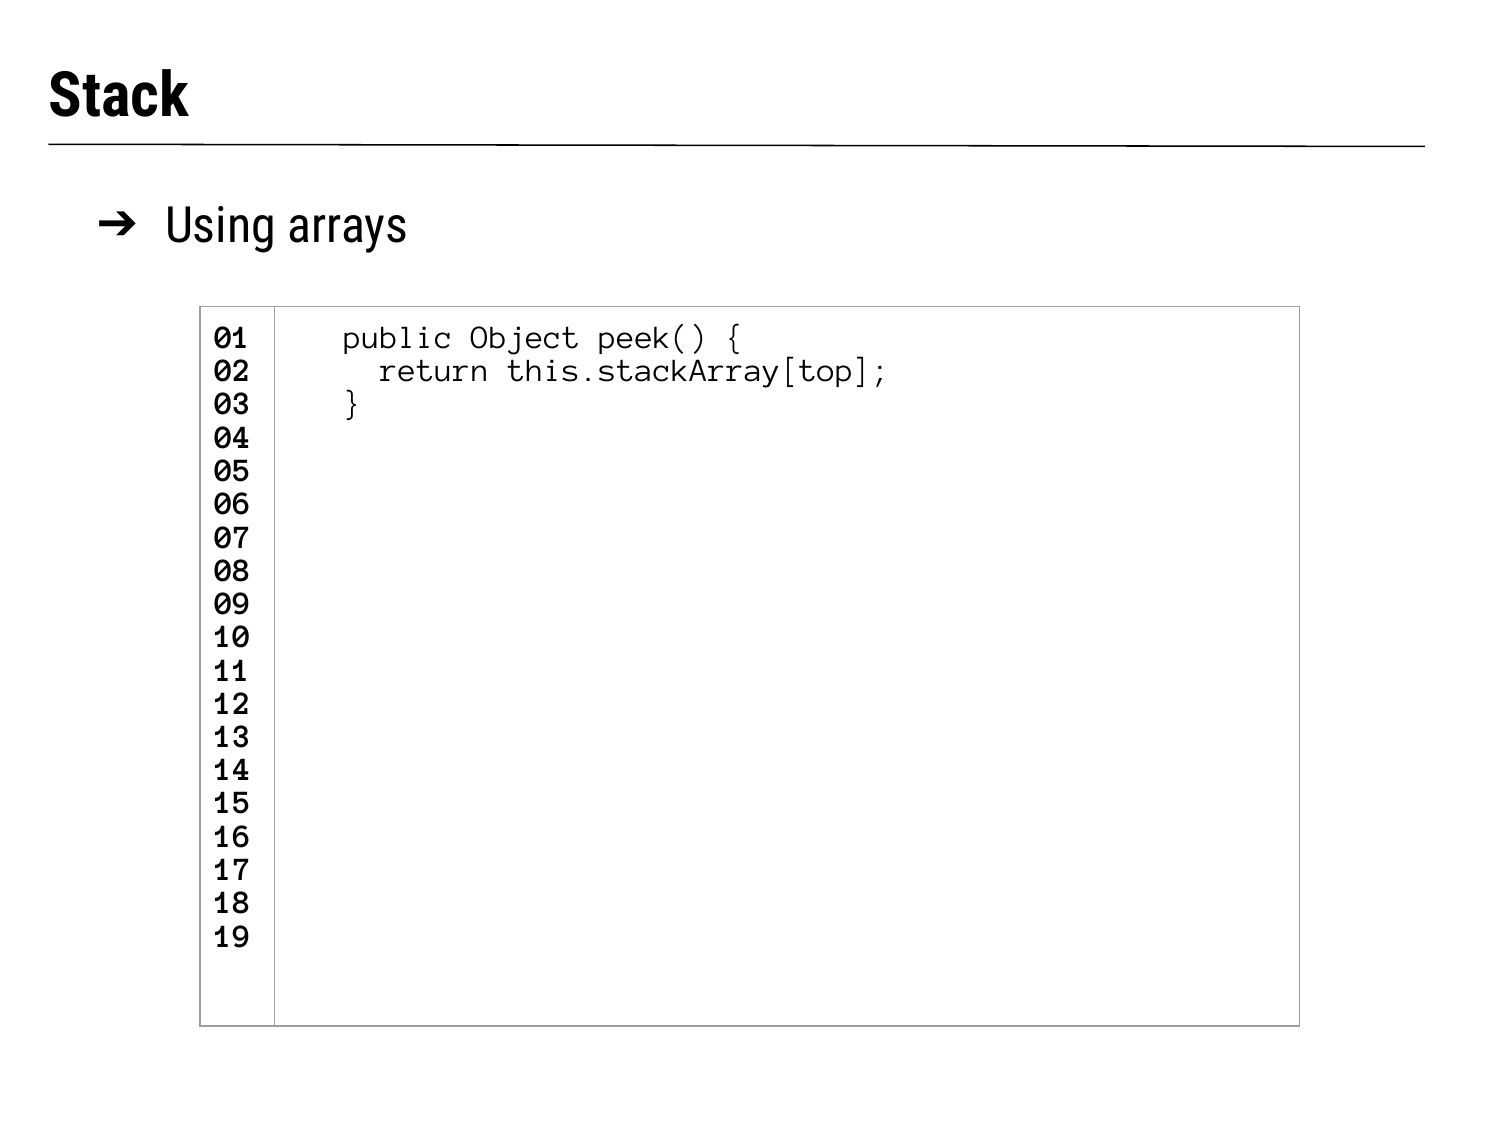

# Stack
Using arrays
| 01 02 03 04 05 06 07 08 09 10 11 12 13 14 15 16 17 18 19 | public Object peek() { return this.stackArray[top]; } |
| --- | --- |